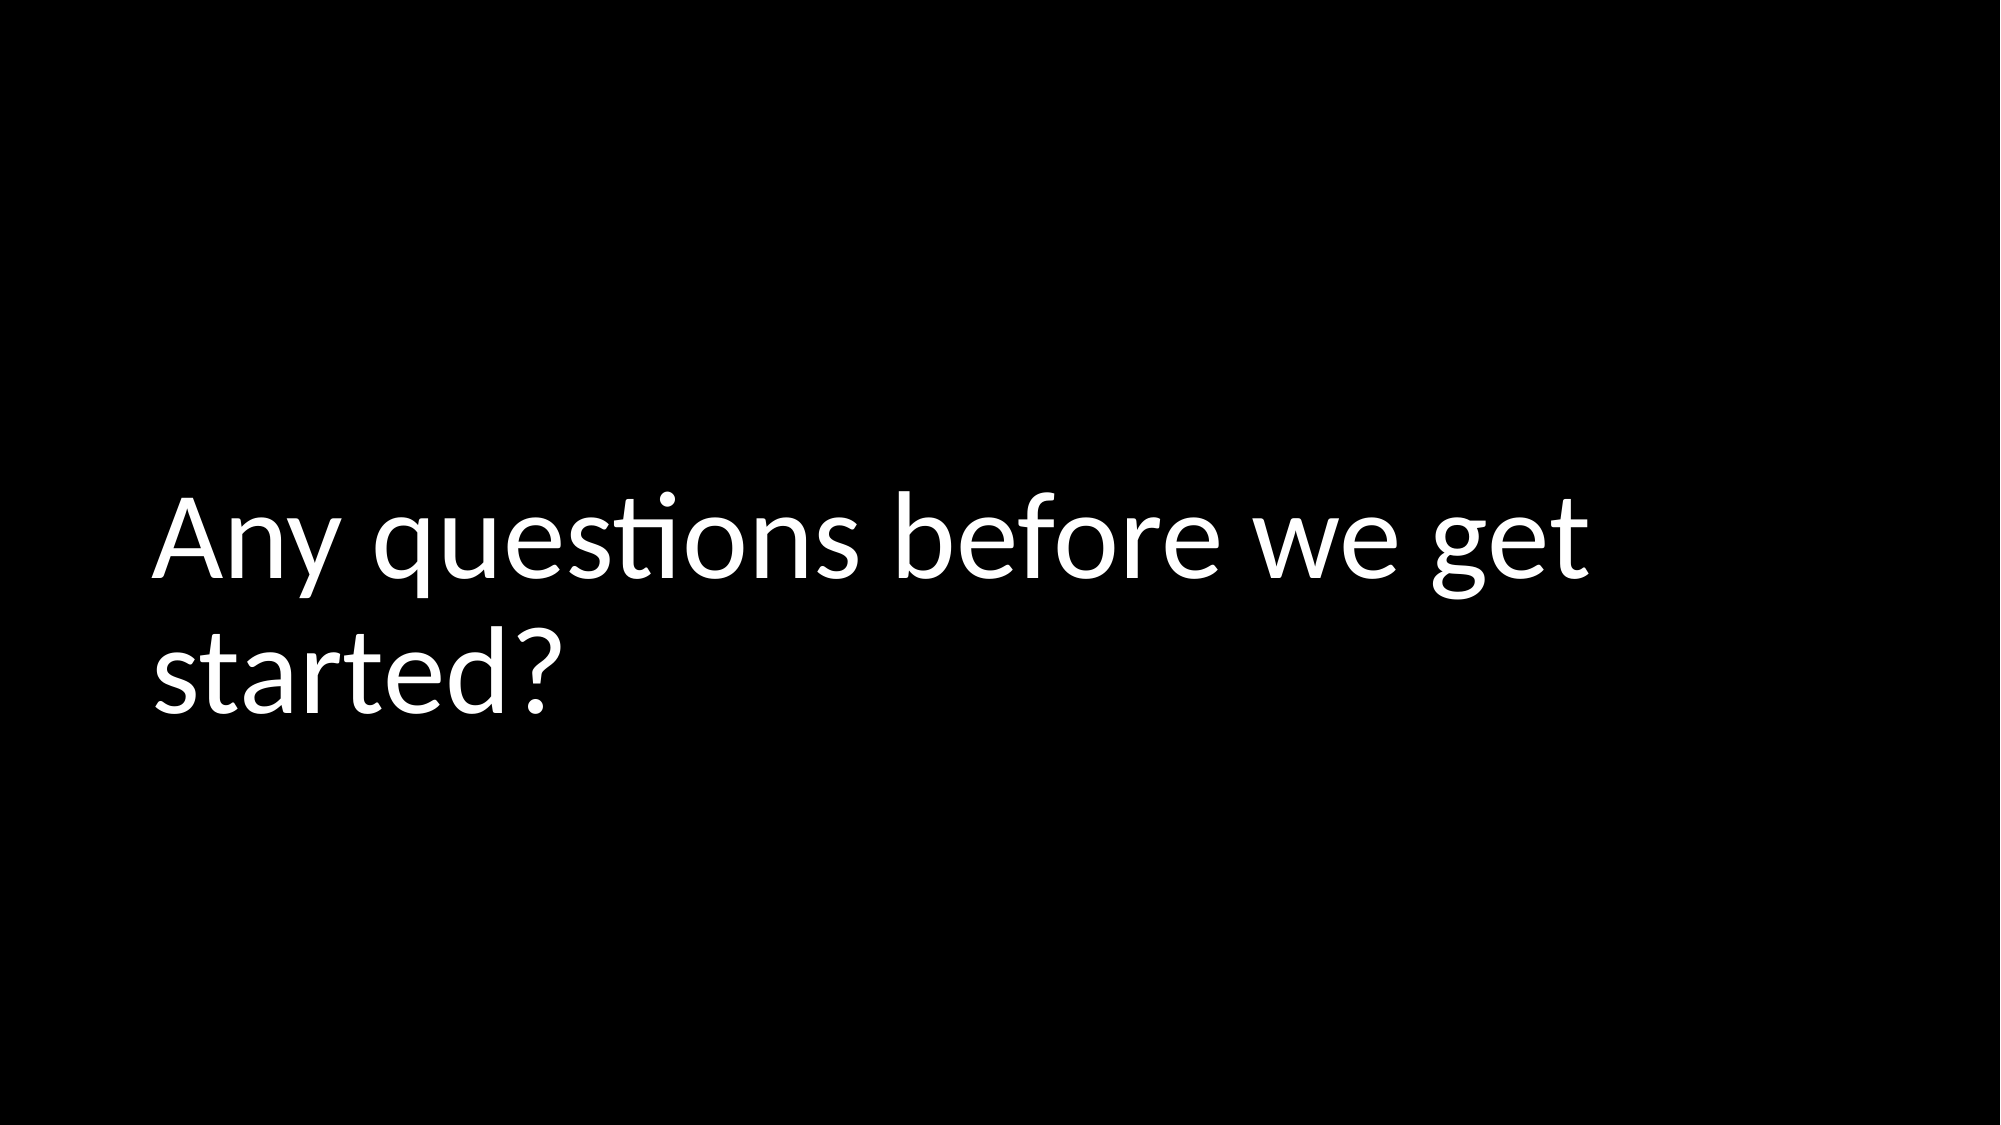

# Any questions before we get started?